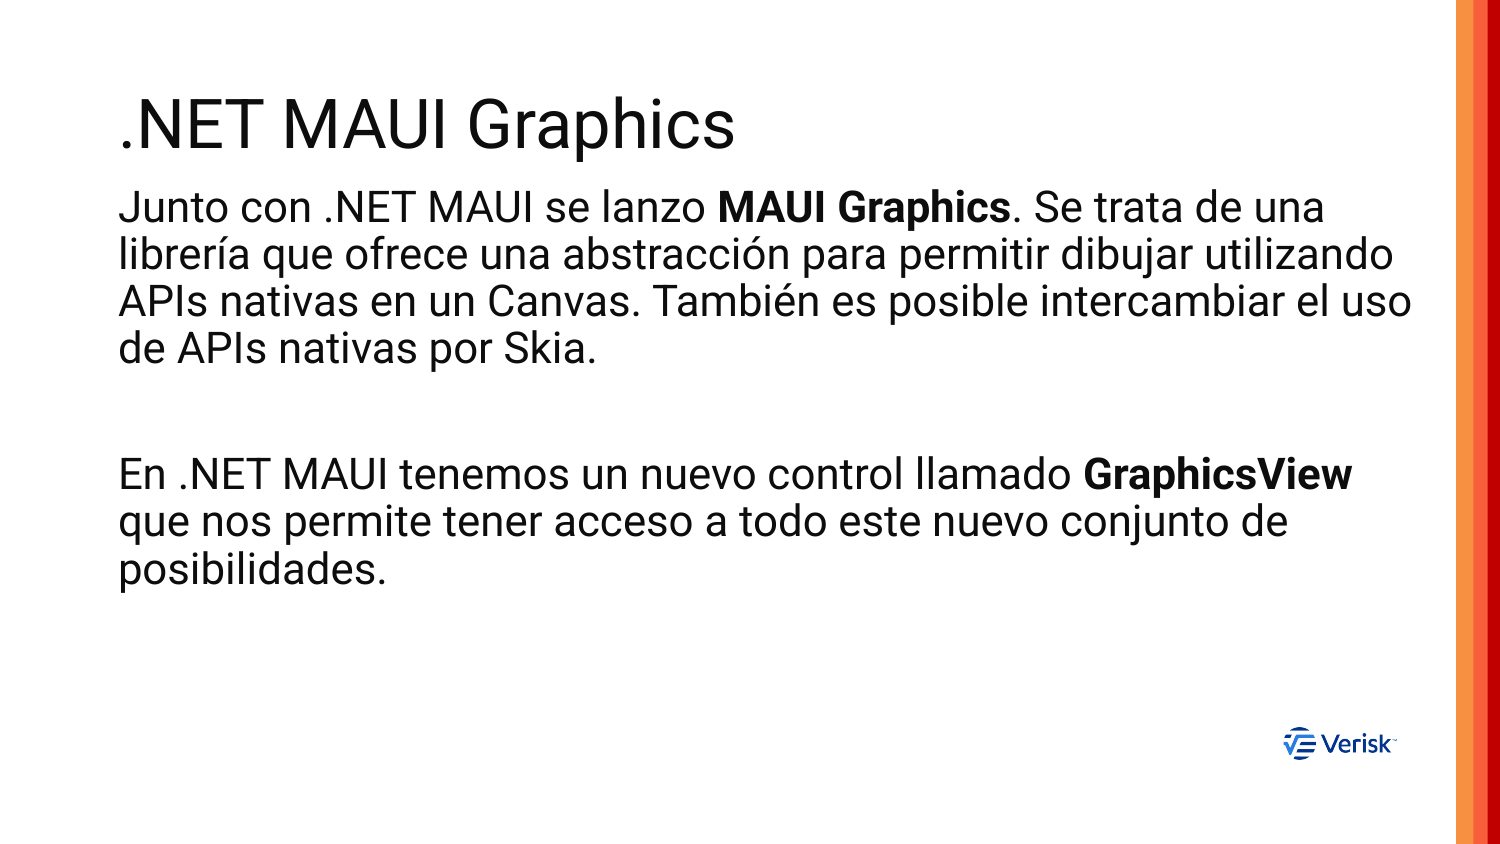

# .NET MAUI Graphics
Junto con .NET MAUI se lanzo MAUI Graphics. Se trata de una librería que ofrece una abstracción para permitir dibujar utilizando APIs nativas en un Canvas. También es posible intercambiar el uso de APIs nativas por Skia.

En .NET MAUI tenemos un nuevo control llamado GraphicsView que nos permite tener acceso a todo este nuevo conjunto de posibilidades.